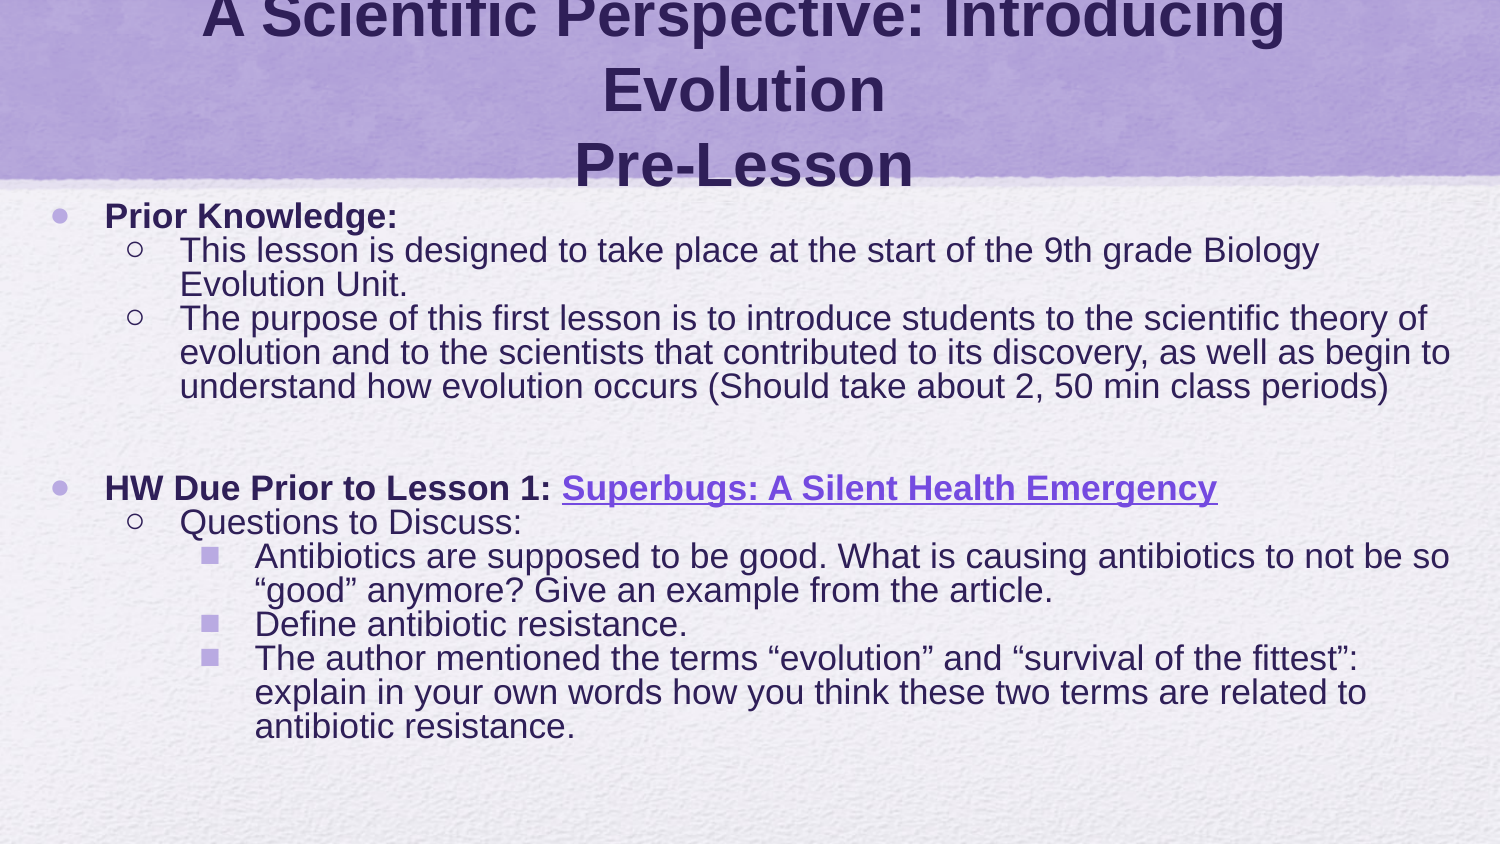

# A Scientific Perspective: Introducing Evolution
Pre-Lesson
Prior Knowledge:
This lesson is designed to take place at the start of the 9th grade Biology Evolution Unit.
The purpose of this first lesson is to introduce students to the scientific theory of evolution and to the scientists that contributed to its discovery, as well as begin to understand how evolution occurs (Should take about 2, 50 min class periods)

HW Due Prior to Lesson 1: Superbugs: A Silent Health Emergency
Questions to Discuss:
Antibiotics are supposed to be good. What is causing antibiotics to not be so “good” anymore? Give an example from the article.
Define antibiotic resistance.
The author mentioned the terms “evolution” and “survival of the fittest”: explain in your own words how you think these two terms are related to antibiotic resistance.